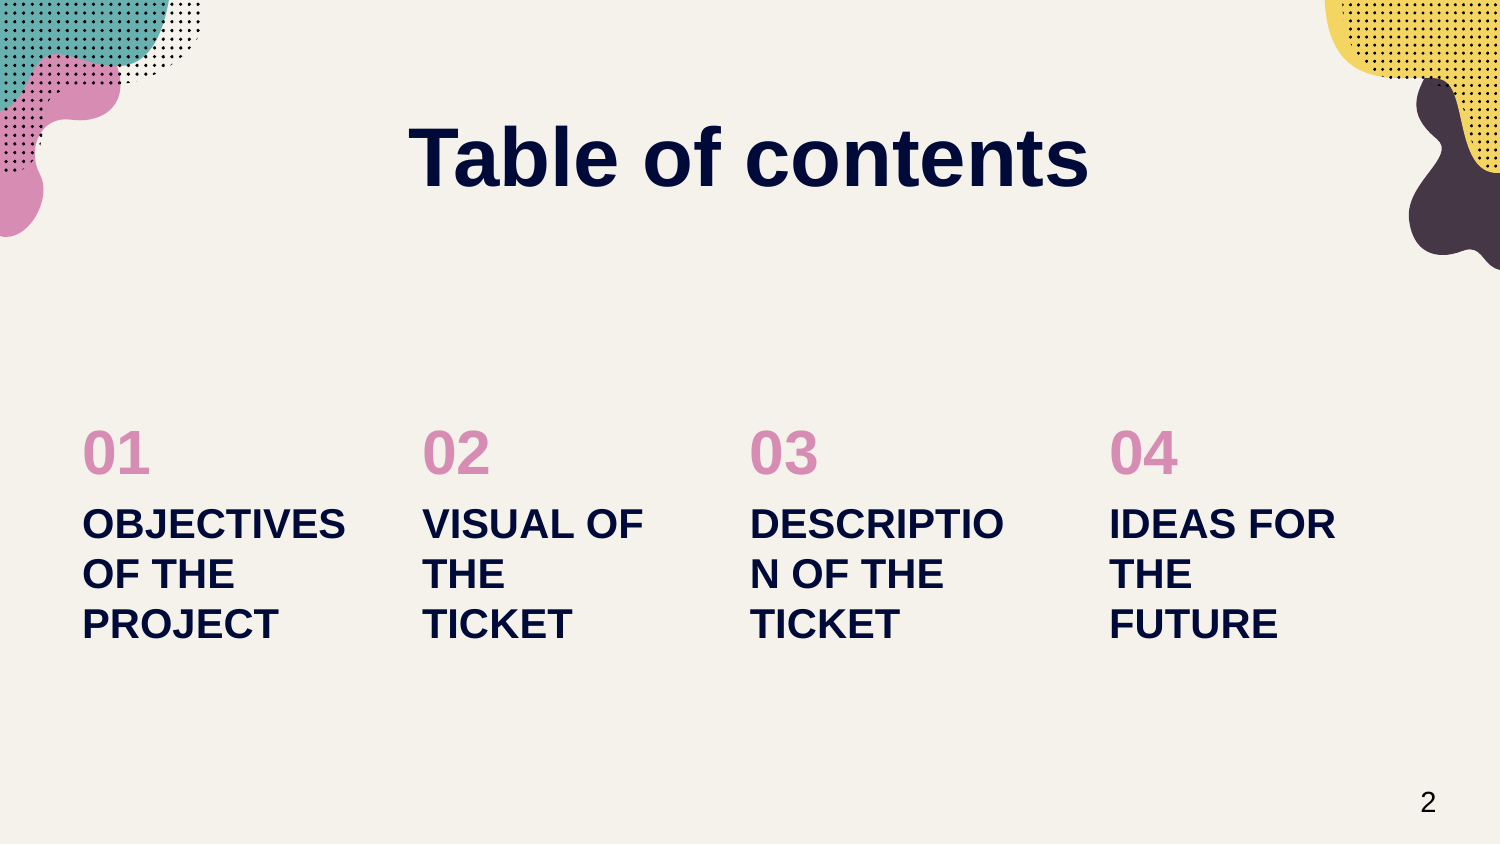

# Table of contents
04
02
03
01
IDEAS FOR THE FUTURE
OBJECTIVES OF THE PROJECT
VISUAL OF THE TICKET

DESCRIPTION OF THE TICKET
2